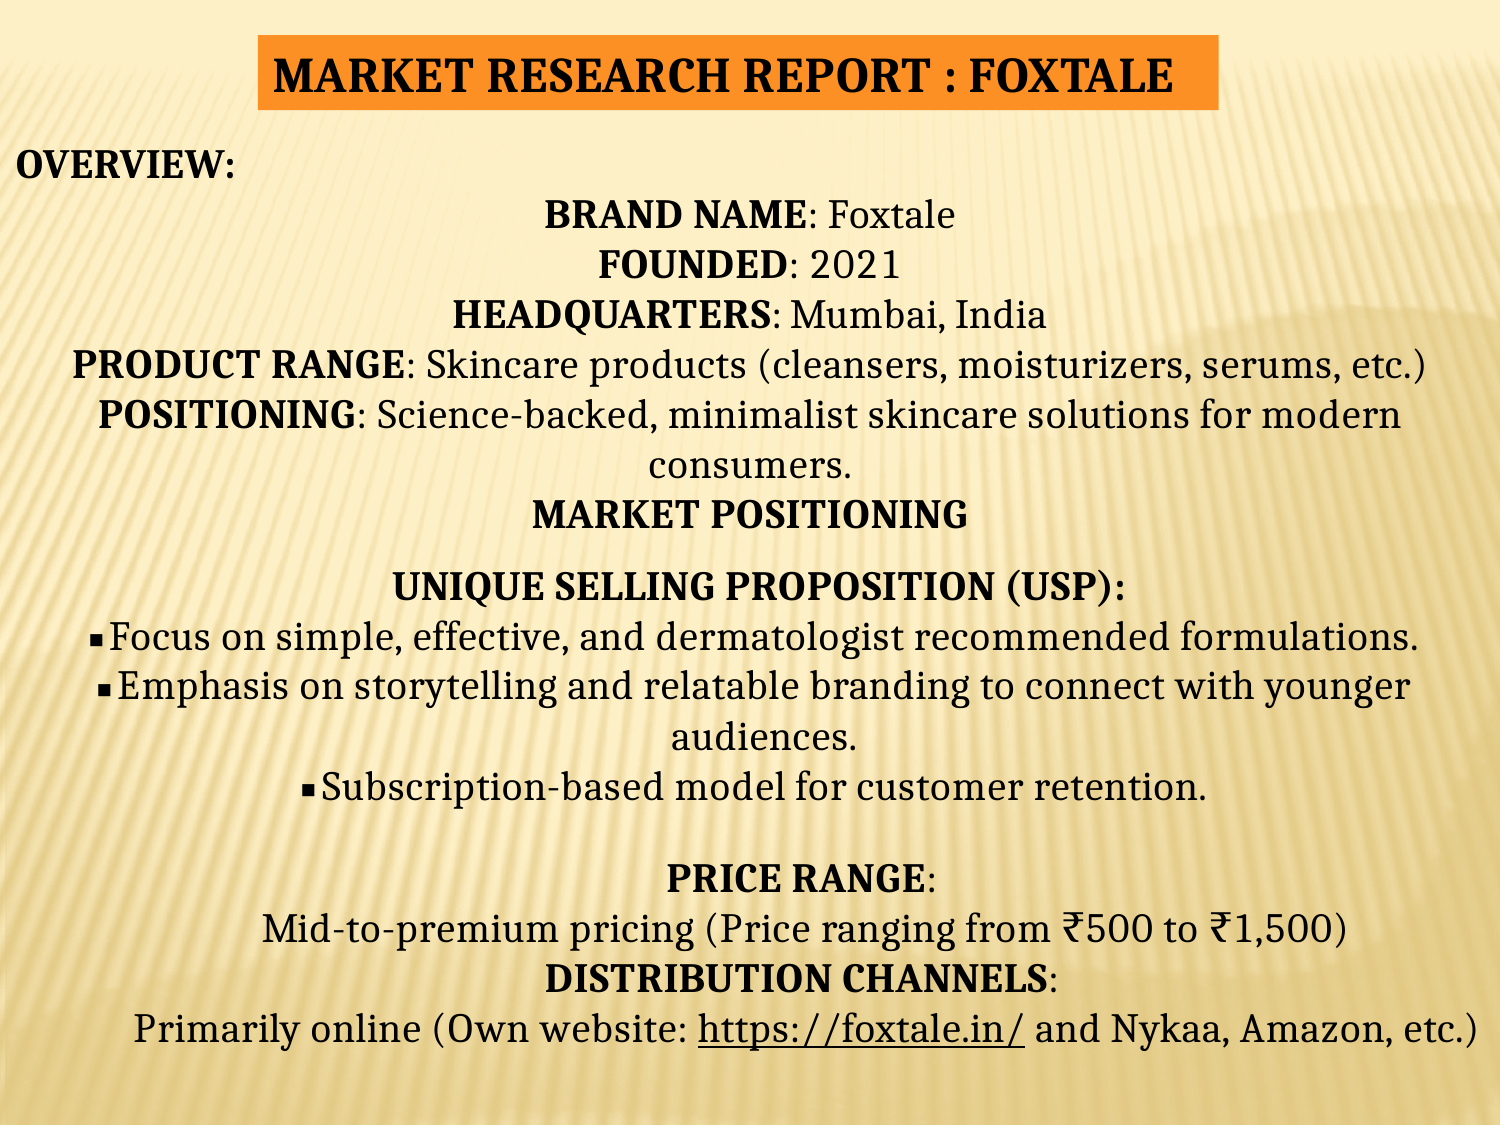

MARKET RESEARCH REPORT : FOXTALE
OVERVIEW:
BRAND NAME: Foxtale
FOUNDED: 2021
HEADQUARTERS: Mumbai, India
PRODUCT RANGE: Skincare products (cleansers, moisturizers, serums, etc.)
POSITIONING: Science-backed, minimalist skincare solutions for modern consumers.
MARKET POSITIONING

UNIQUE SELLING PROPOSITION (USP):
Focus on simple, effective, and dermatologist recommended formulations.
Emphasis on storytelling and relatable branding to connect with younger audiences.
Subscription-based model for customer retention.

PRICE RANGE:
Mid-to-premium pricing (Price ranging from ₹500 to ₹1,500)
DISTRIBUTION CHANNELS:
Primarily online (Own website: https://foxtale.in/ and Nykaa, Amazon, etc.)